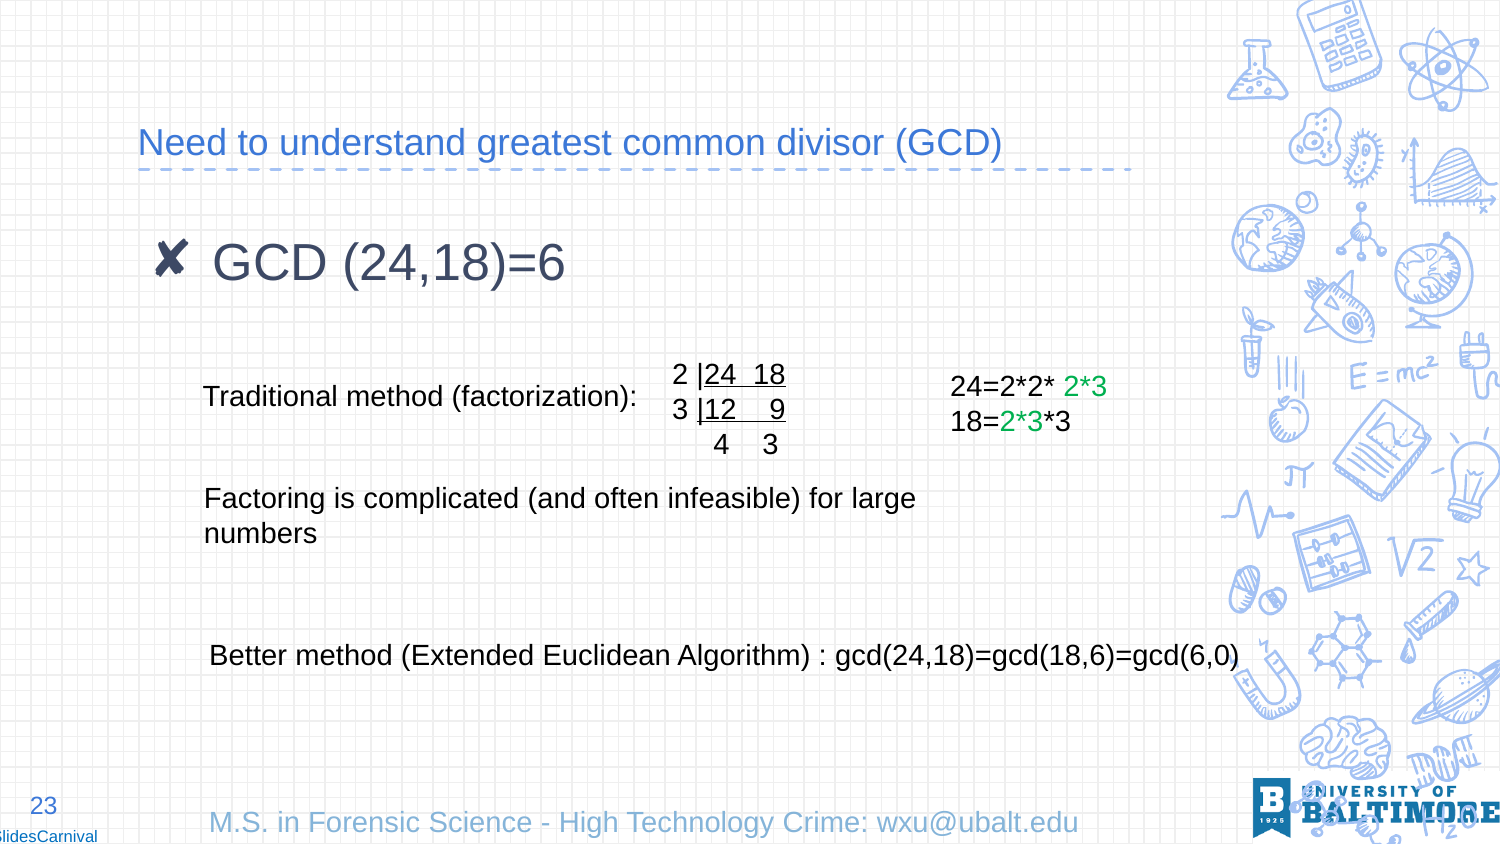

# Need to understand greatest common divisor (GCD)
GCD (24,18)=6

 2 |24  18
 3 |12    9
      4    3
24=2*2* 2*3
18=2*3*3
Traditional method (factorization):
Factoring is complicated (and often infeasible) for large numbers
Better method (Extended Euclidean Algorithm) : gcd(24,18)=gcd(18,6)=gcd(6,0)
23